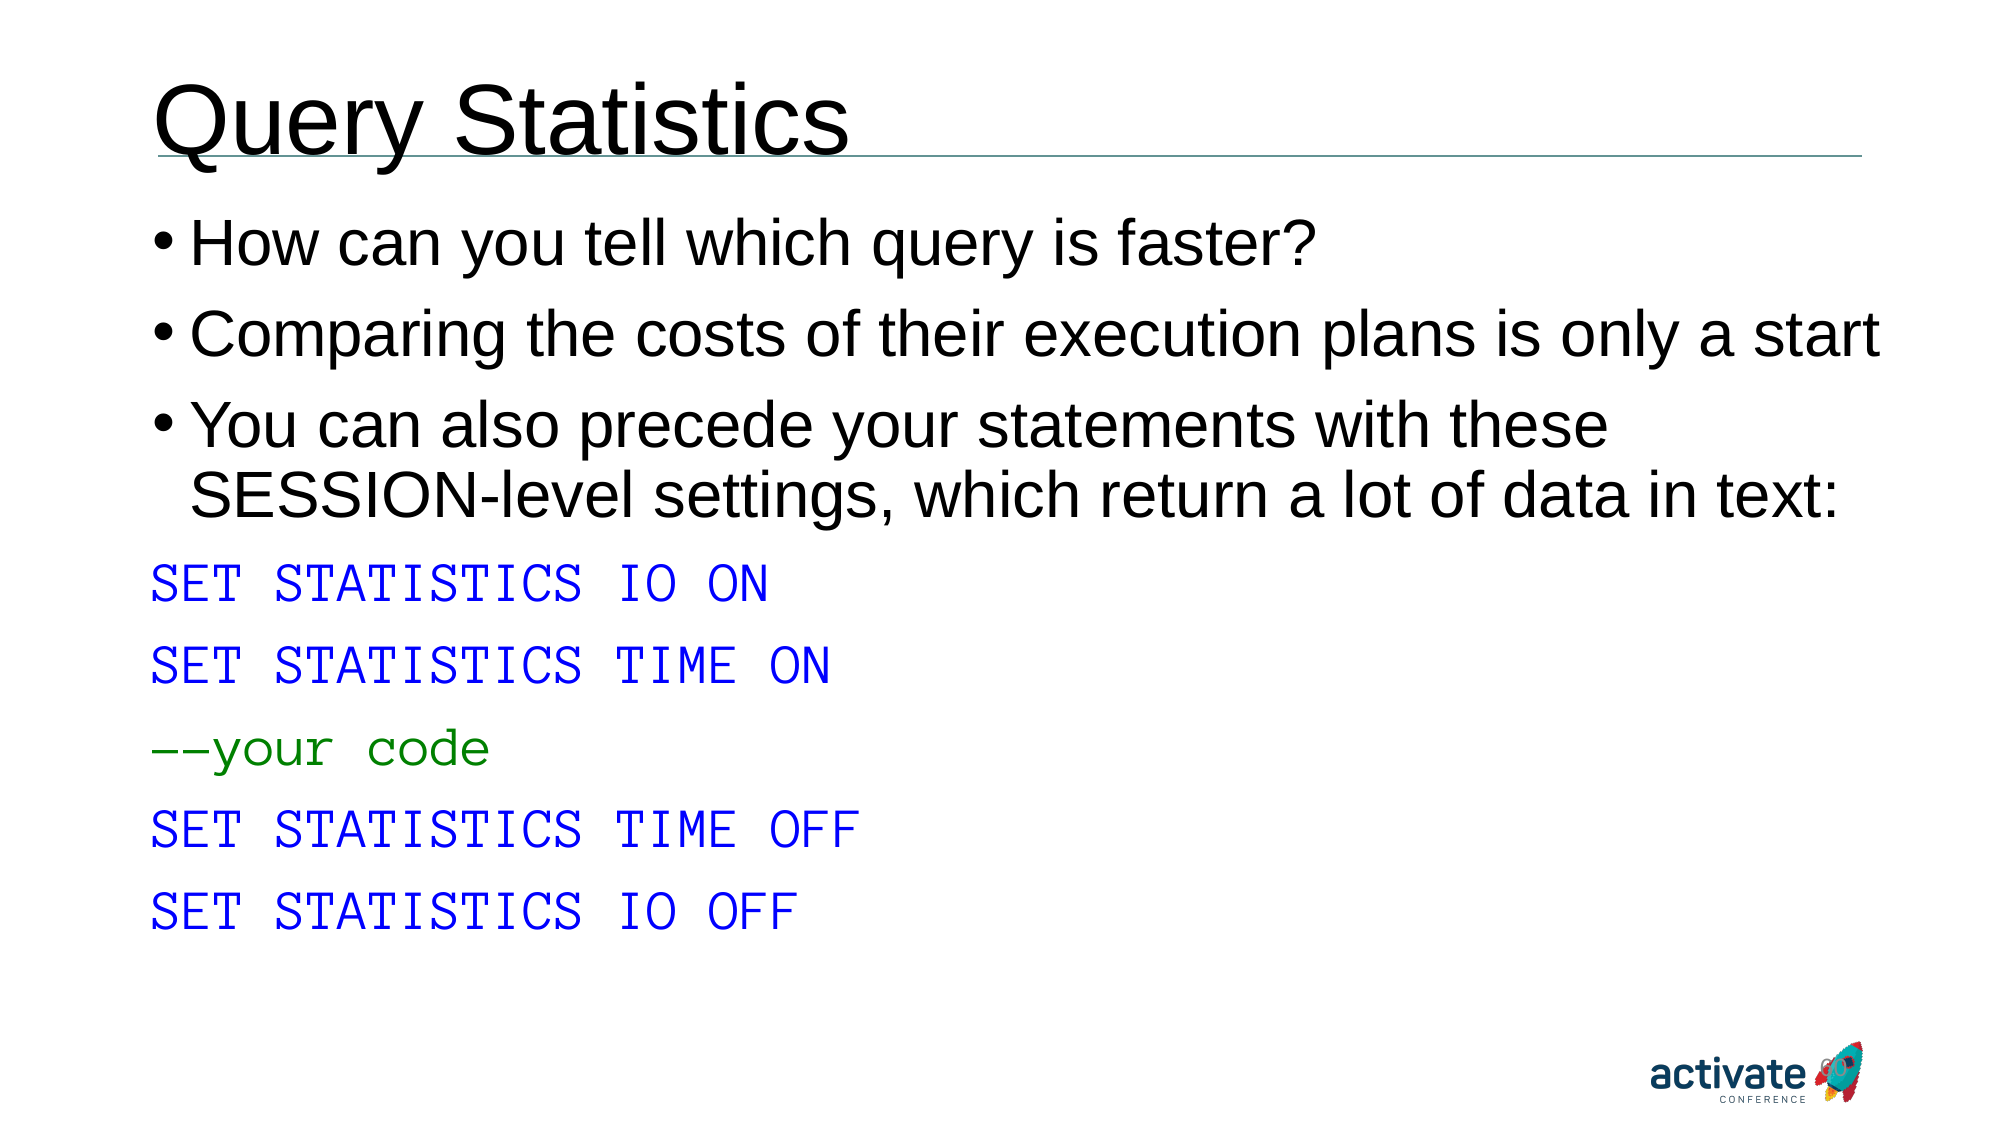

# Query Statistics
How can you tell which query is faster?
Comparing the costs of their execution plans is only a start
You can also precede your statements with these SESSION-level settings, which return a lot of data in text:
SET STATISTICS IO ON
SET STATISTICS TIME ON
--your code
SET STATISTICS TIME OFF
SET STATISTICS IO OFF

60